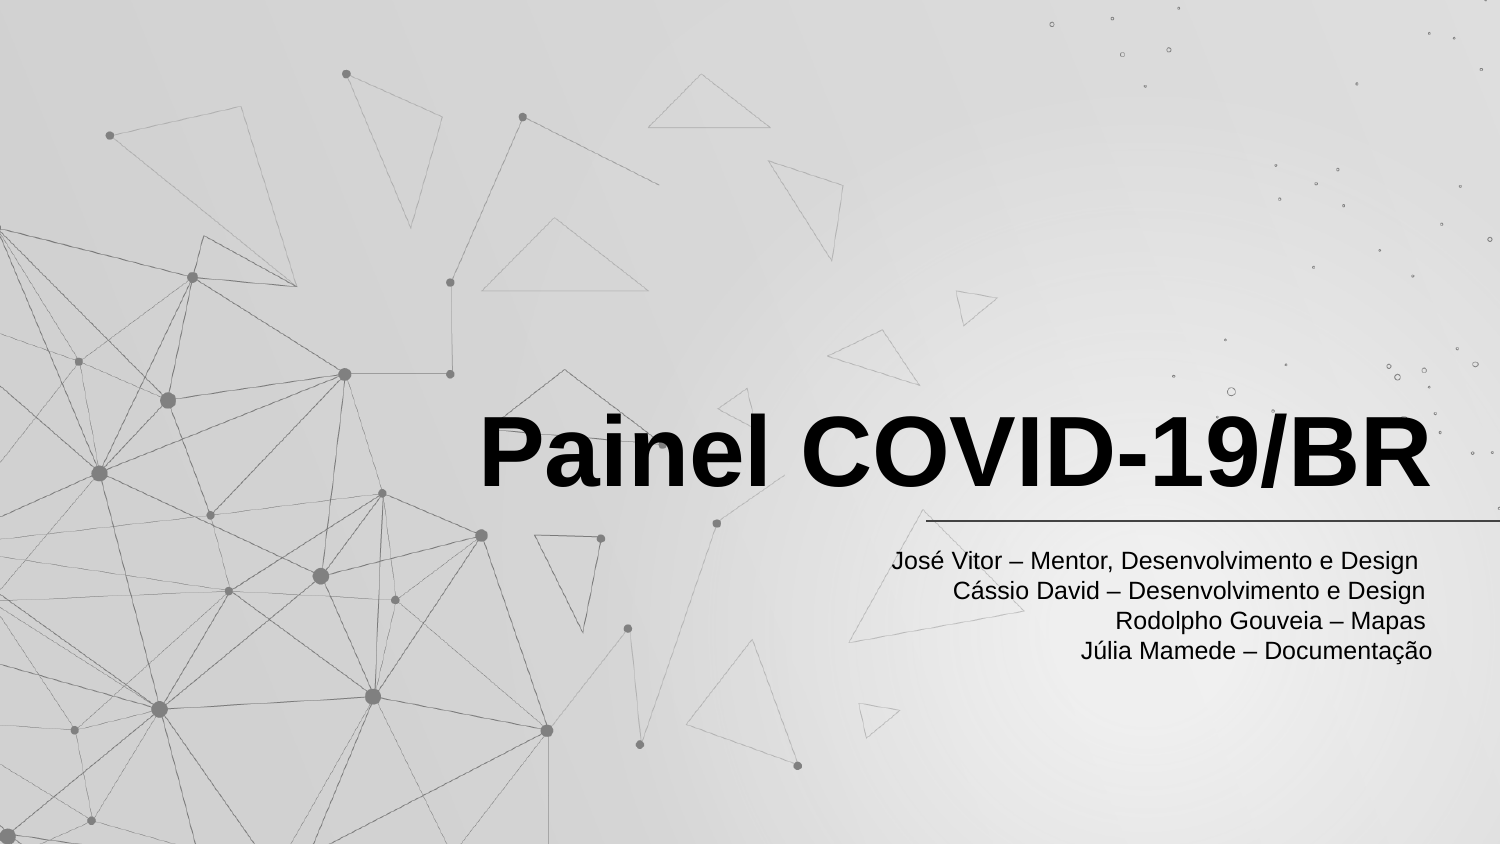

# Painel COVID-19/BR
José Vitor – Mentor, Desenvolvimento e Design
Cássio David – Desenvolvimento e Design
Rodolpho Gouveia – Mapas
Júlia Mamede – Documentação